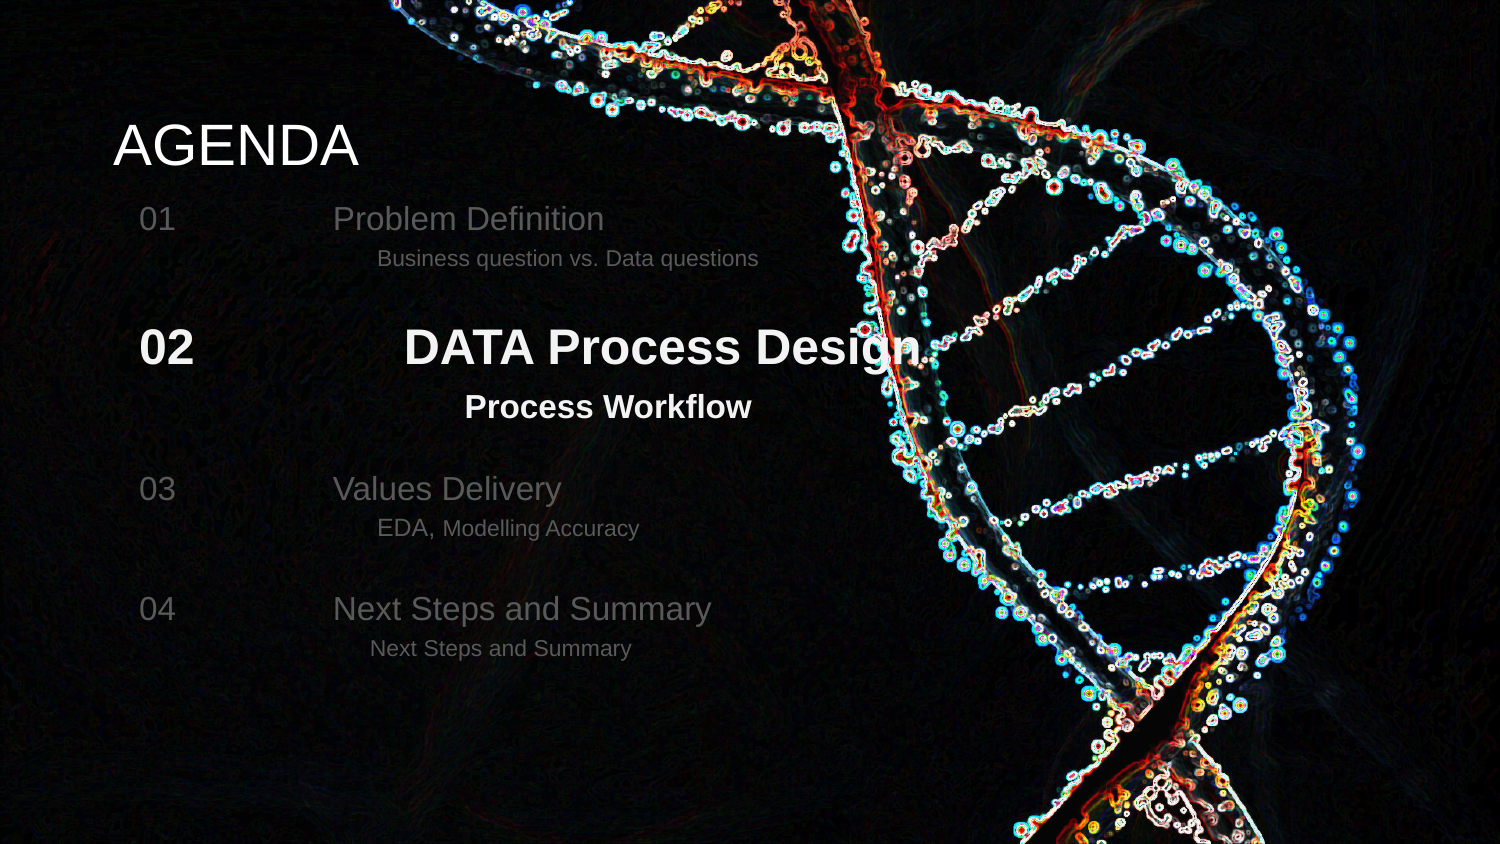

AGENDA

01                 Problem Definition
                                  Business question vs. Data questions

02               DATA Process Design
                               Process Workflow

03                 Values Delivery
                                  EDA, Modelling Accuracy

04                 Next Steps and Summary
                                 Next Steps and Summary